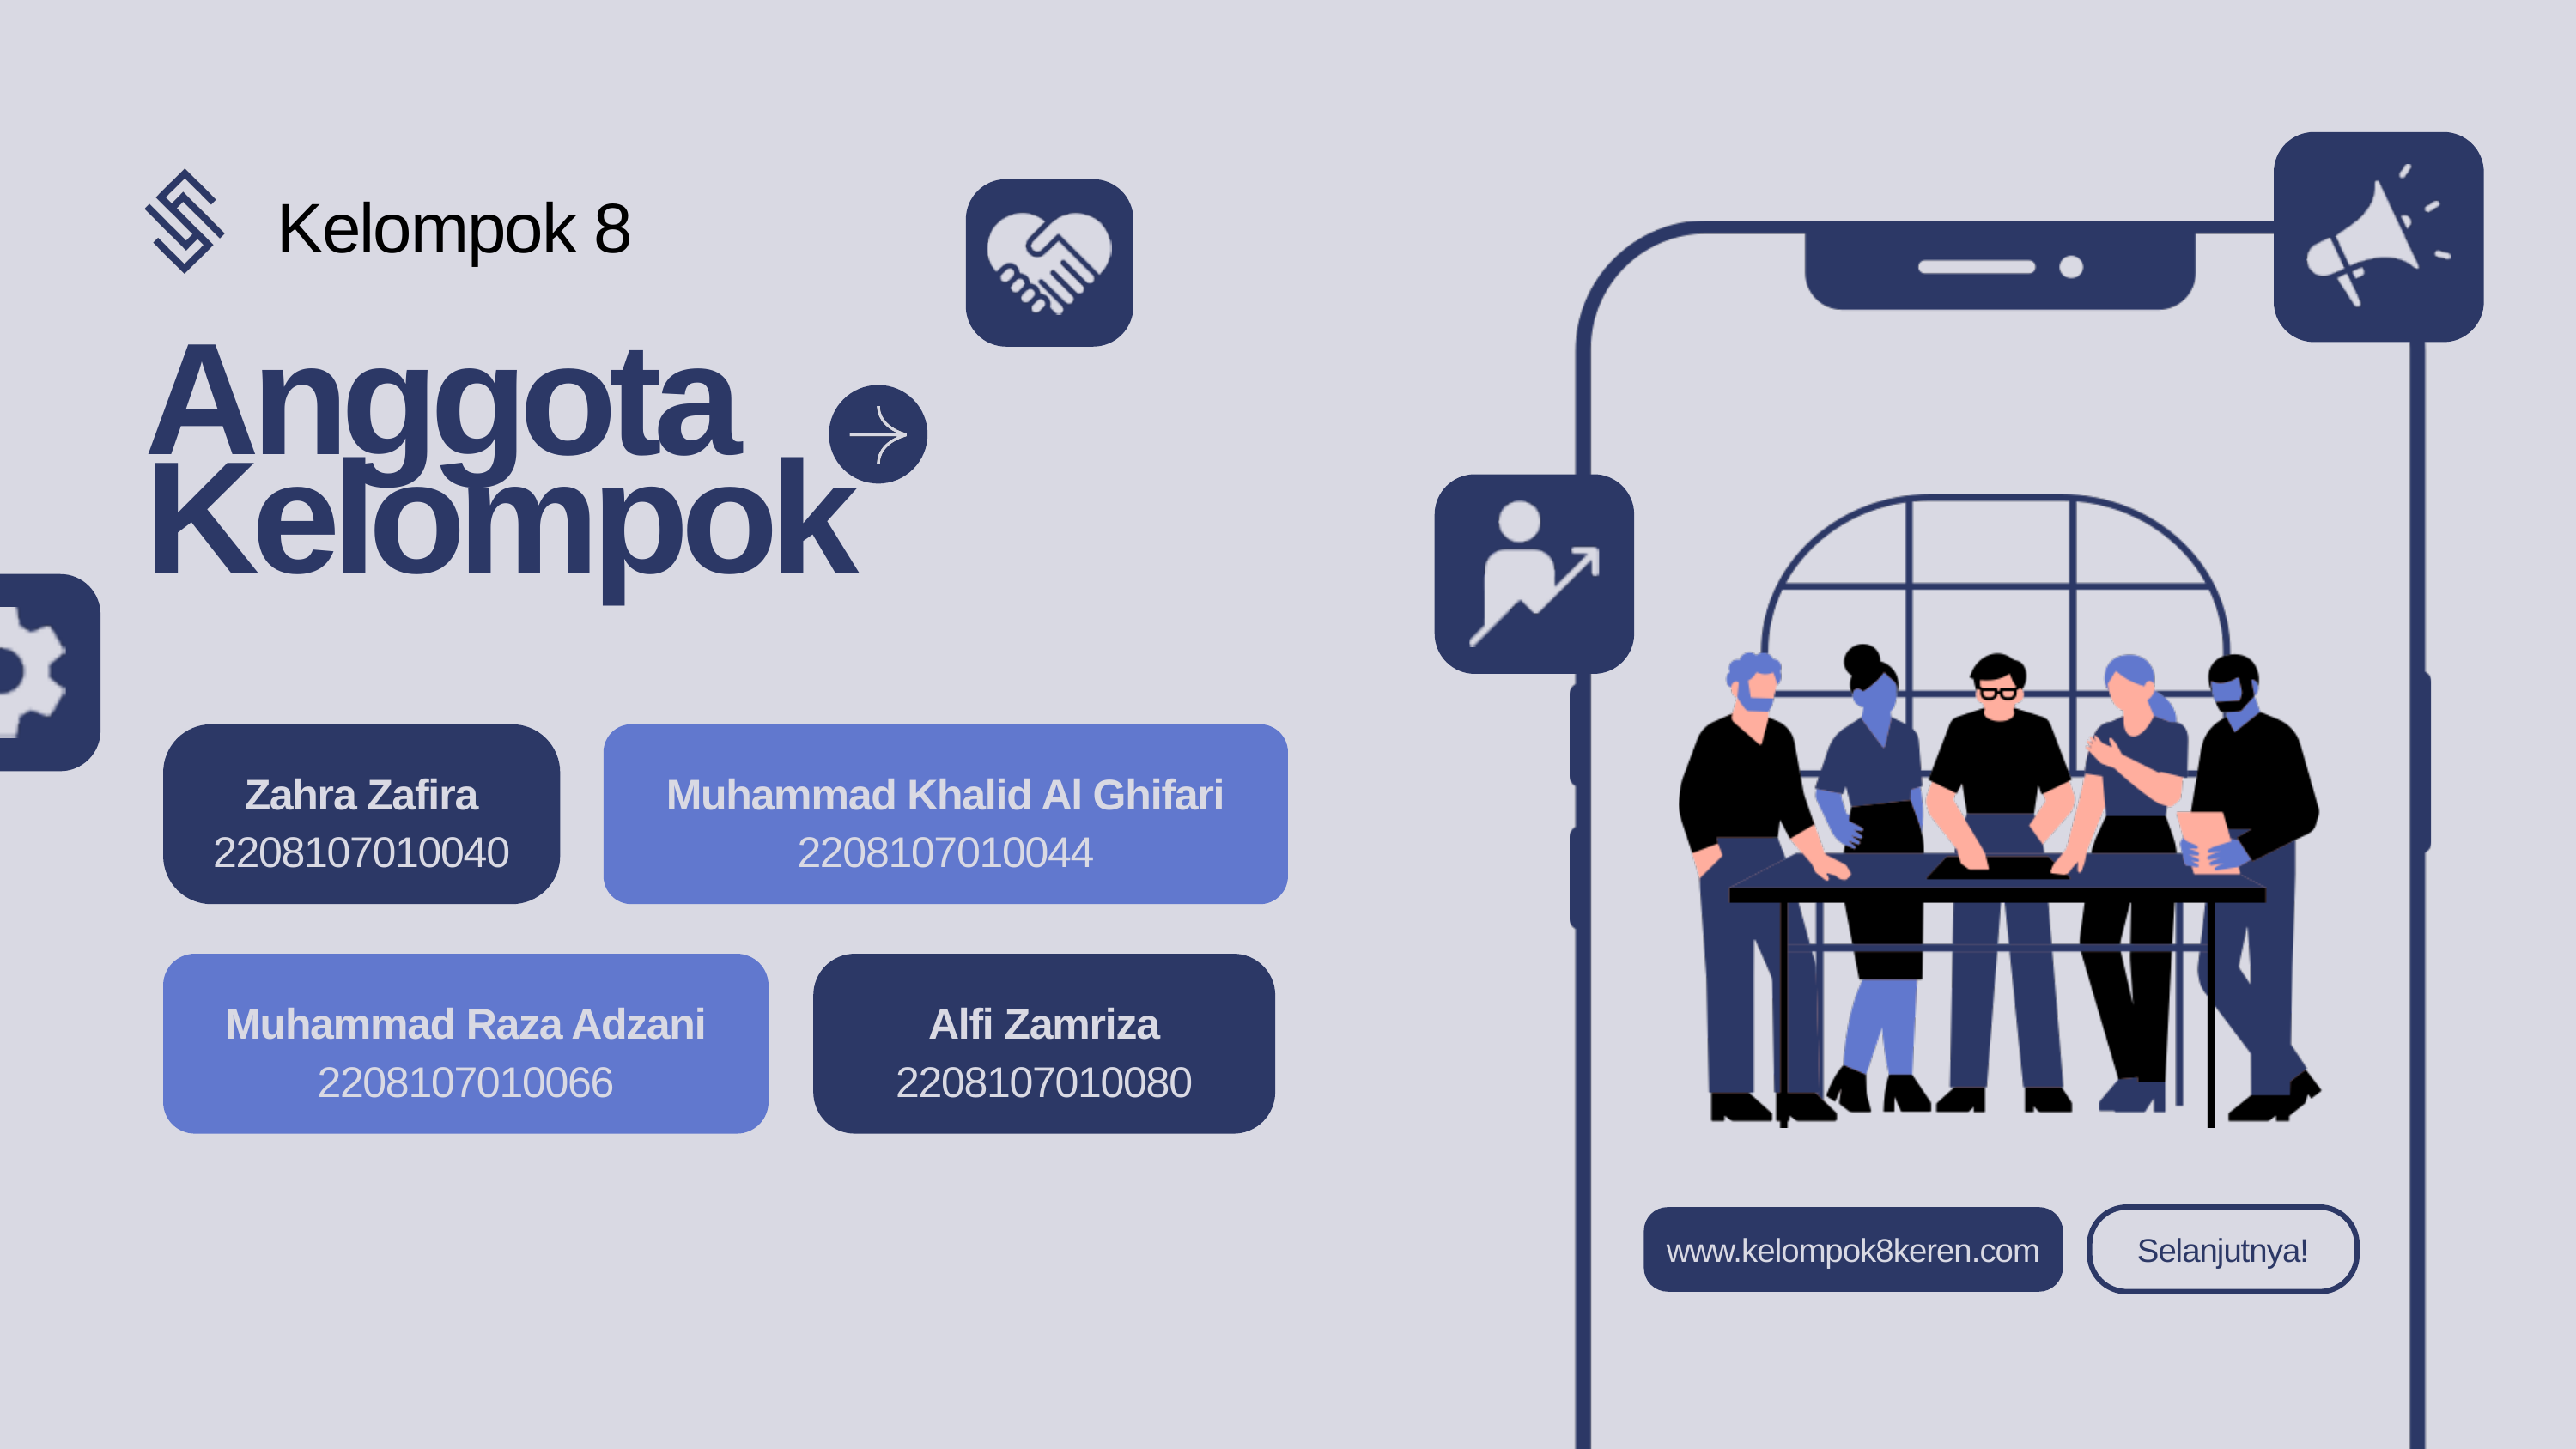

Kelompok 8

Anggota
Kelompok

Zahra Zafira
2208107010040

Muhammad Khalid Al Ghifari
2208107010044

Muhammad Raza Adzani
2208107010066

Alfi Zamriza
2208107010080

www.kelompok8keren.com
Selanjutnya!